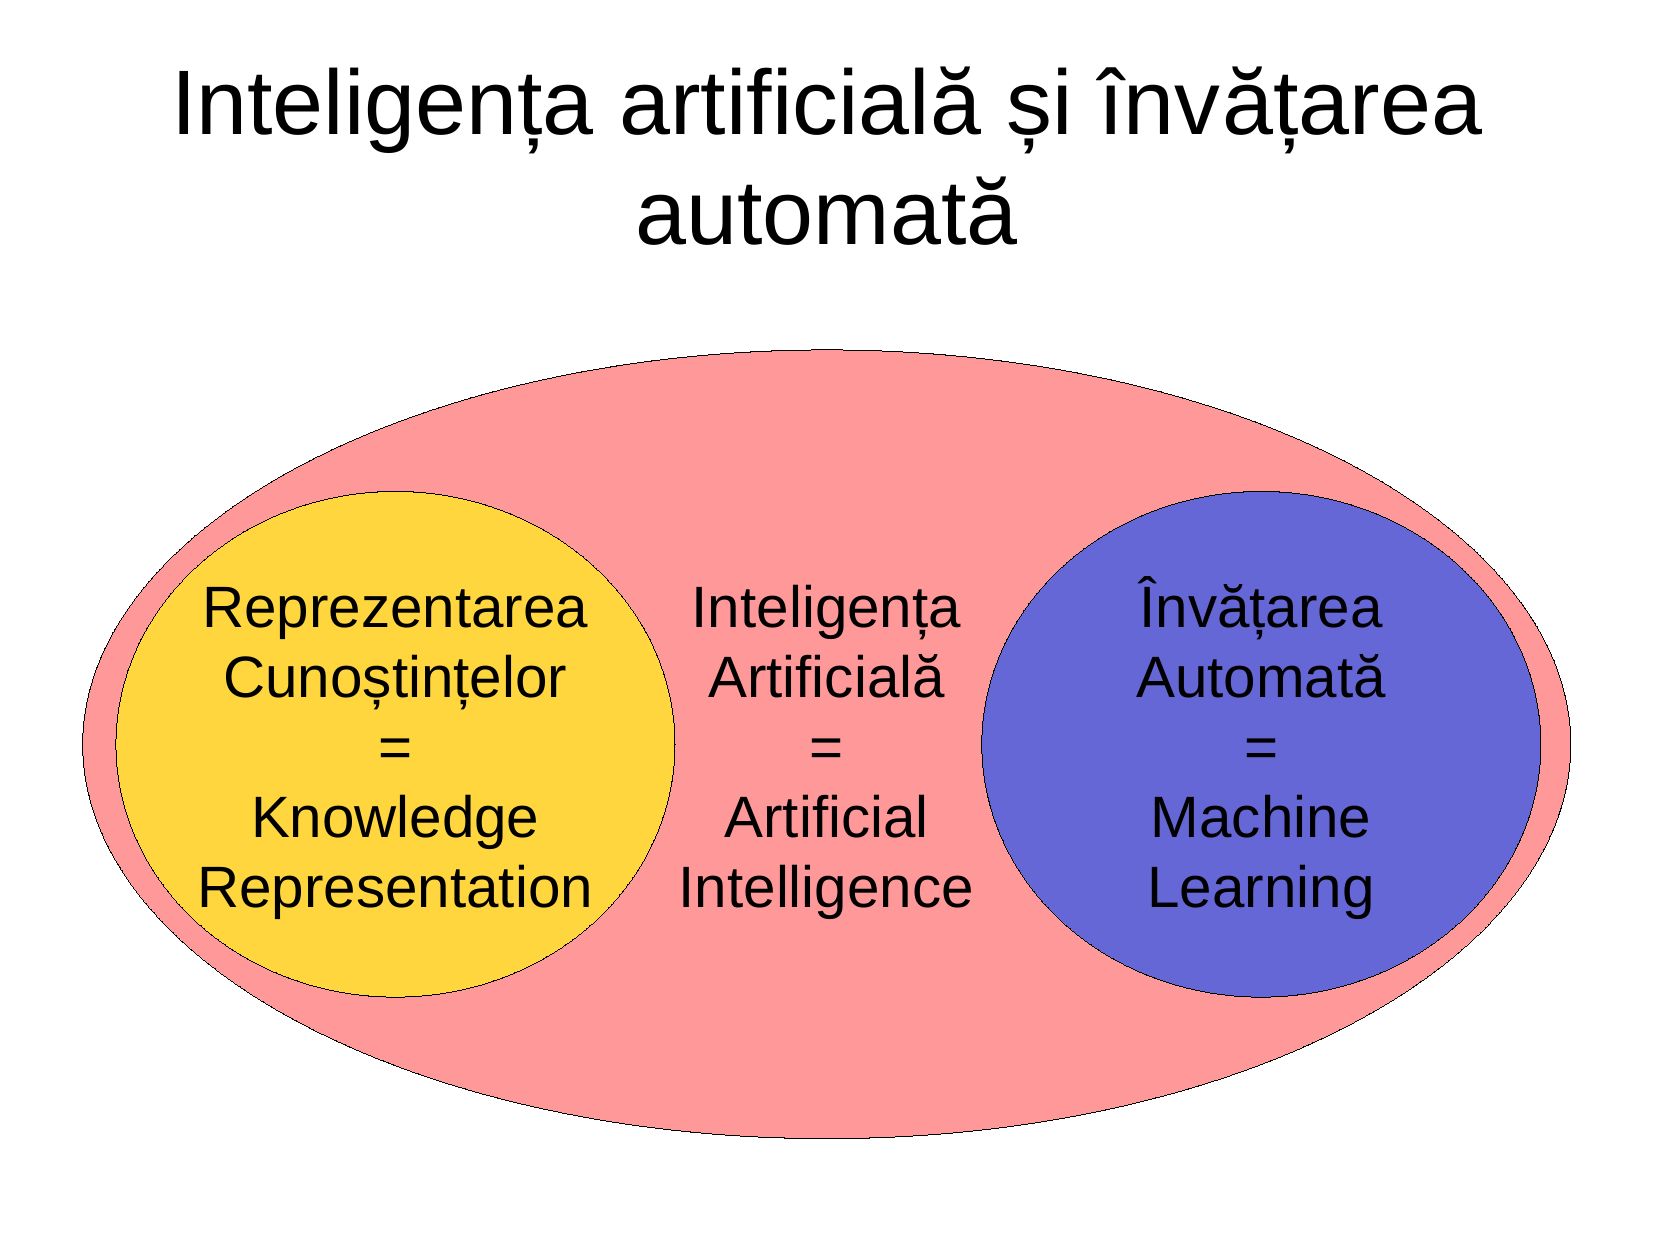

Inteligența artificială și învățarea automată
Inteligența
Artificială
=
Artificial
Intelligence
Reprezentarea
Cunoștințelor
=
Knowledge
Representation
Învățarea
Automată
=
Machine
Learning